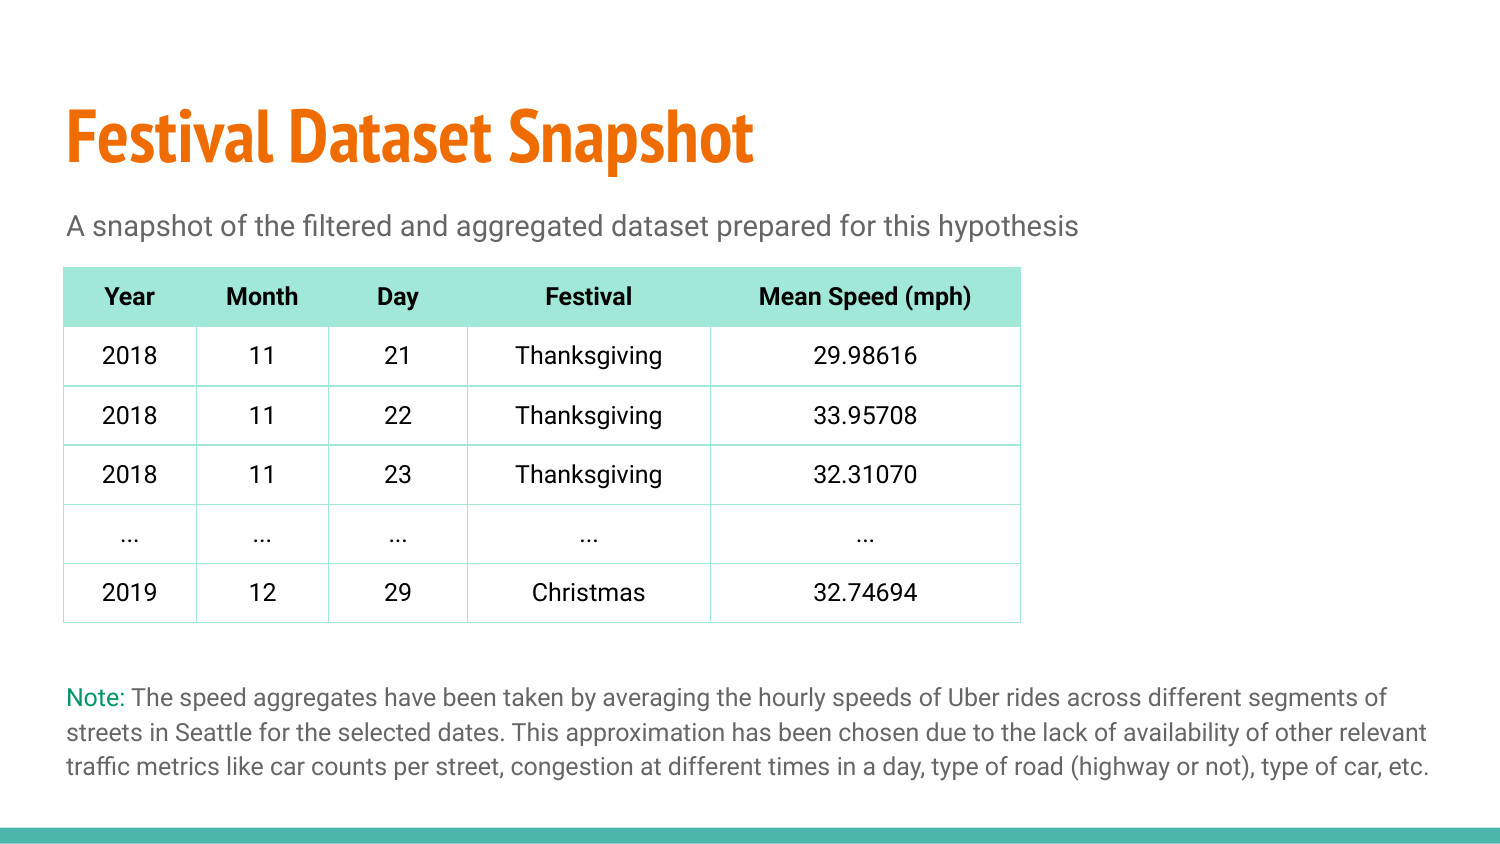

# Festival Dataset Snapshot

A snapshot of the filtered and aggregated dataset prepared for this hypothesis

Note: The speed aggregates have been taken by averaging the hourly speeds of Uber rides across different segments of streets in Seattle for the selected dates. This approximation has been chosen due to the lack of availability of other relevant traffic metrics like car counts per street, congestion at different times in a day, type of road (highway or not), type of car, etc.

| Year | Month | Day | Festival | Mean Speed (mph) |
| --- | --- | --- | --- | --- |
| 2018 | 11 | 21 | Thanksgiving | 29.98616 |
| 2018 | 11 | 22 | Thanksgiving | 33.95708 |
| 2018 | 11 | 23 | Thanksgiving | 32.31070 |
| ... | ... | ... | ... | ... |
| 2019 | 12 | 29 | Christmas | 32.74694 |